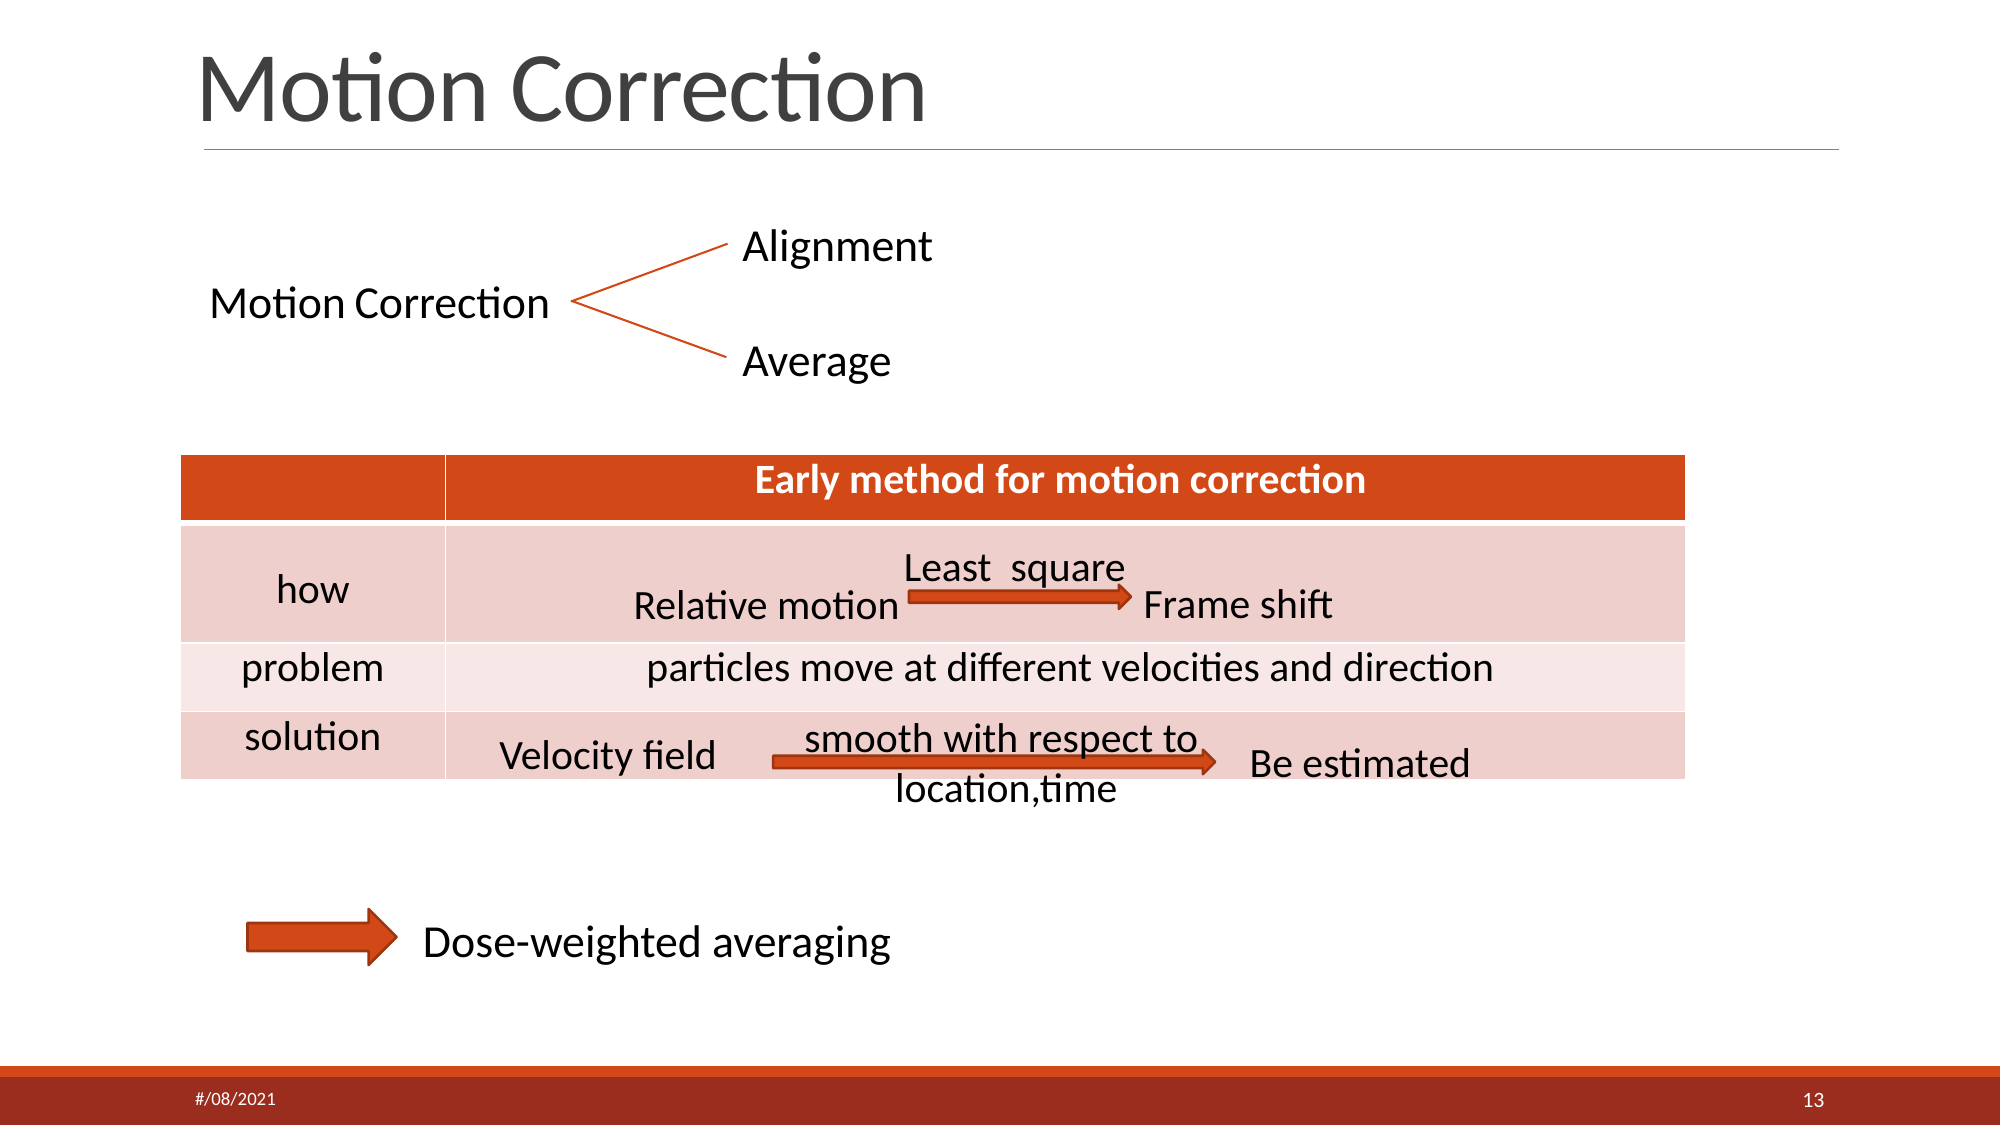

# Motion Correction
Alignment
Motion Correction
Average
|  | Early method for motion correction |
| --- | --- |
| how |  |
| problem | particles move at different velocities and direction |
| solution |  |
Least  square
Frame shift
Relative motion

smooth with respect to
location,time
Velocity field
Be estimated

Dose-weighted averaging

#/08/2021
13